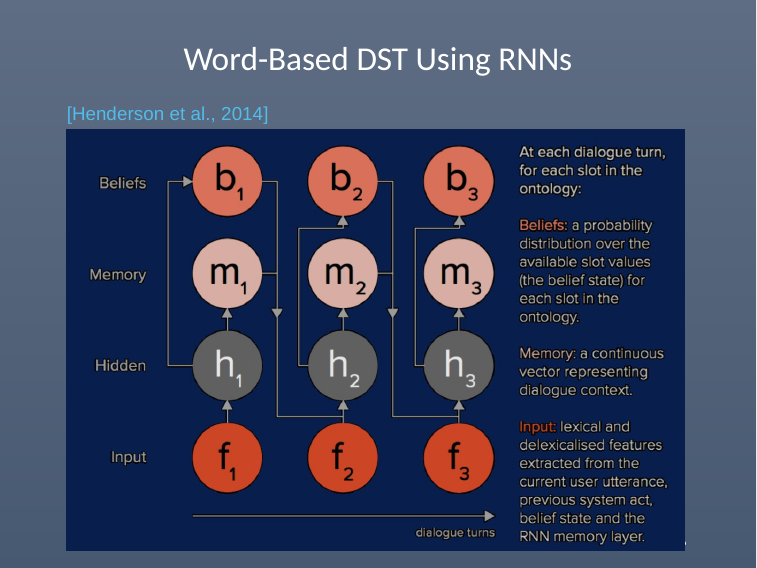

# Word-Based DST Using RNNs
[Henderson et al., 2014]

36